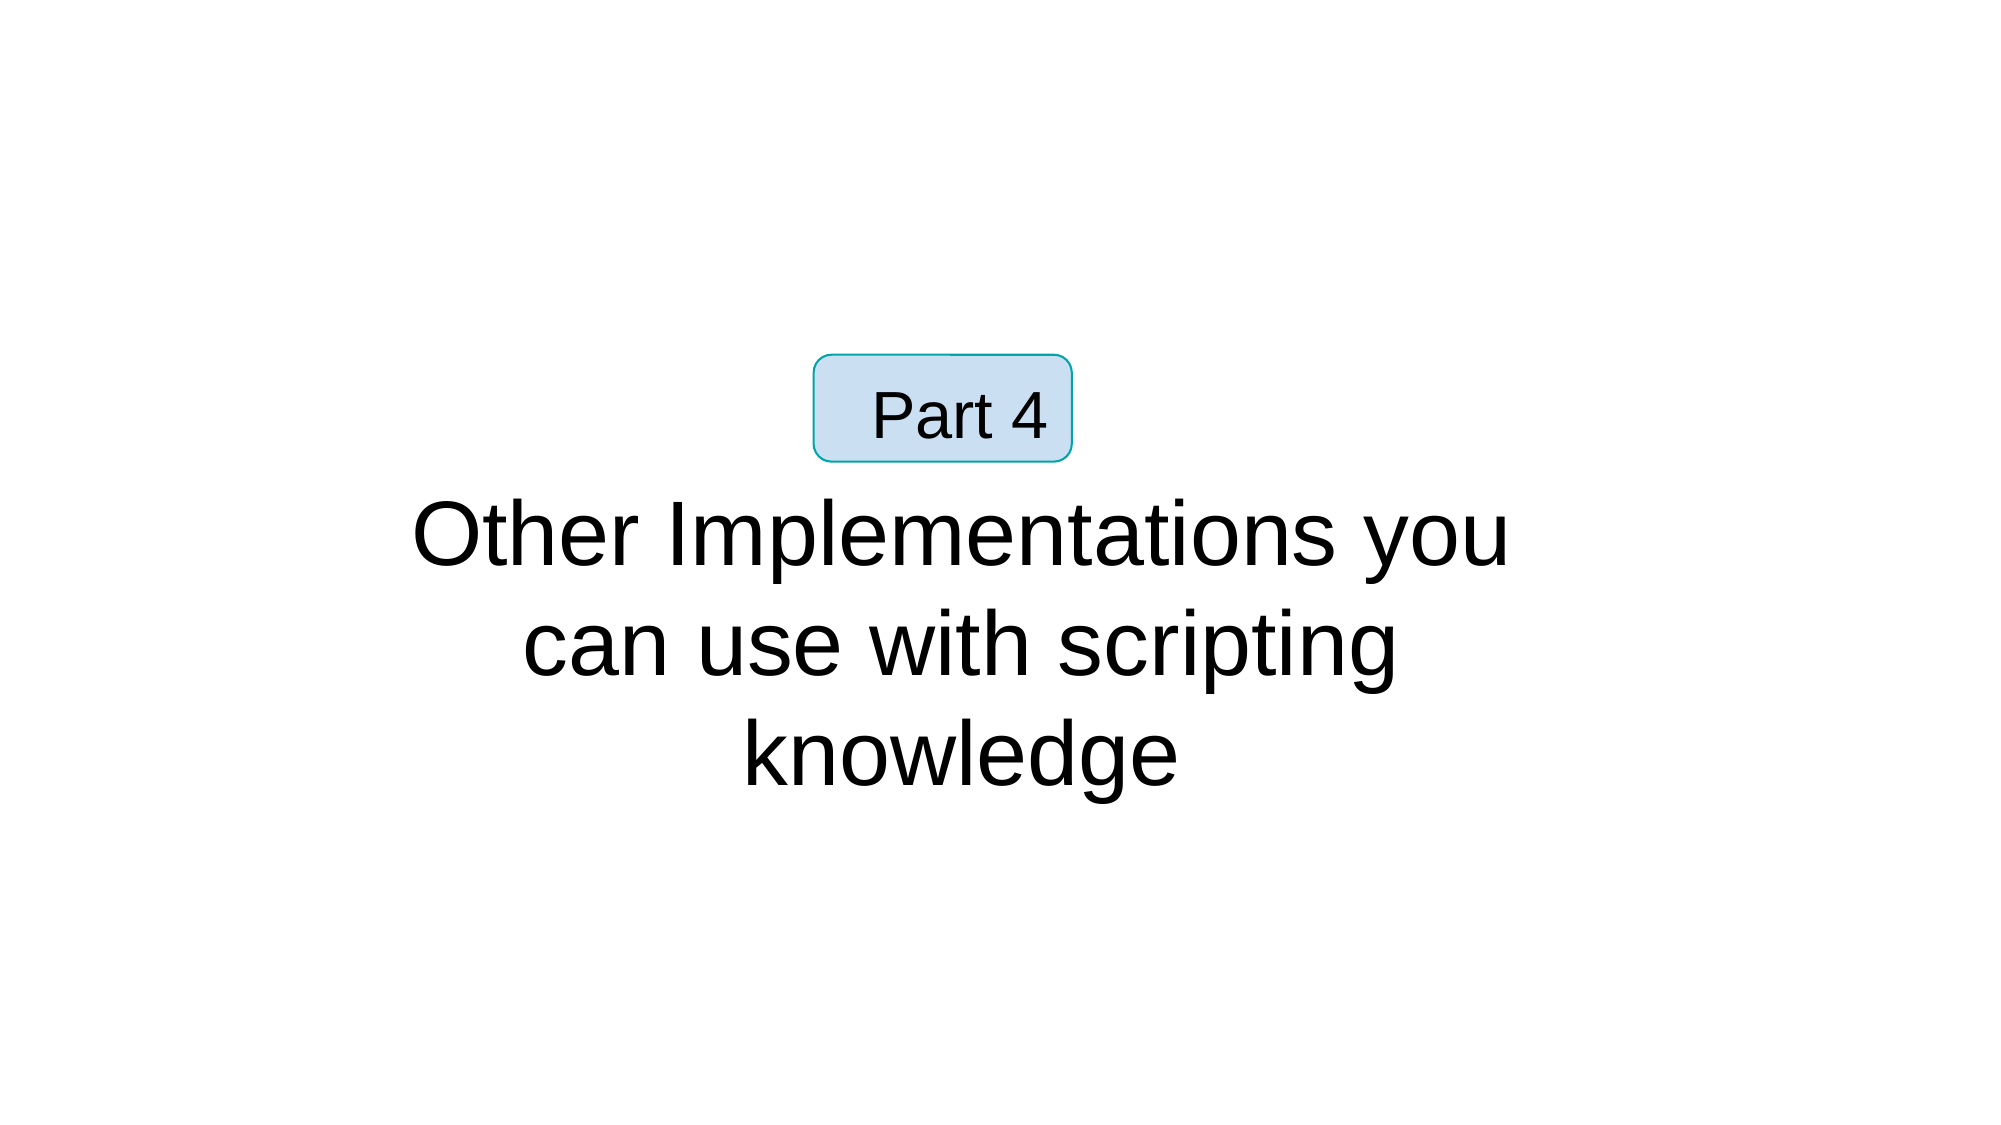

Part 4
Other Implementations you can use with scripting knowledge